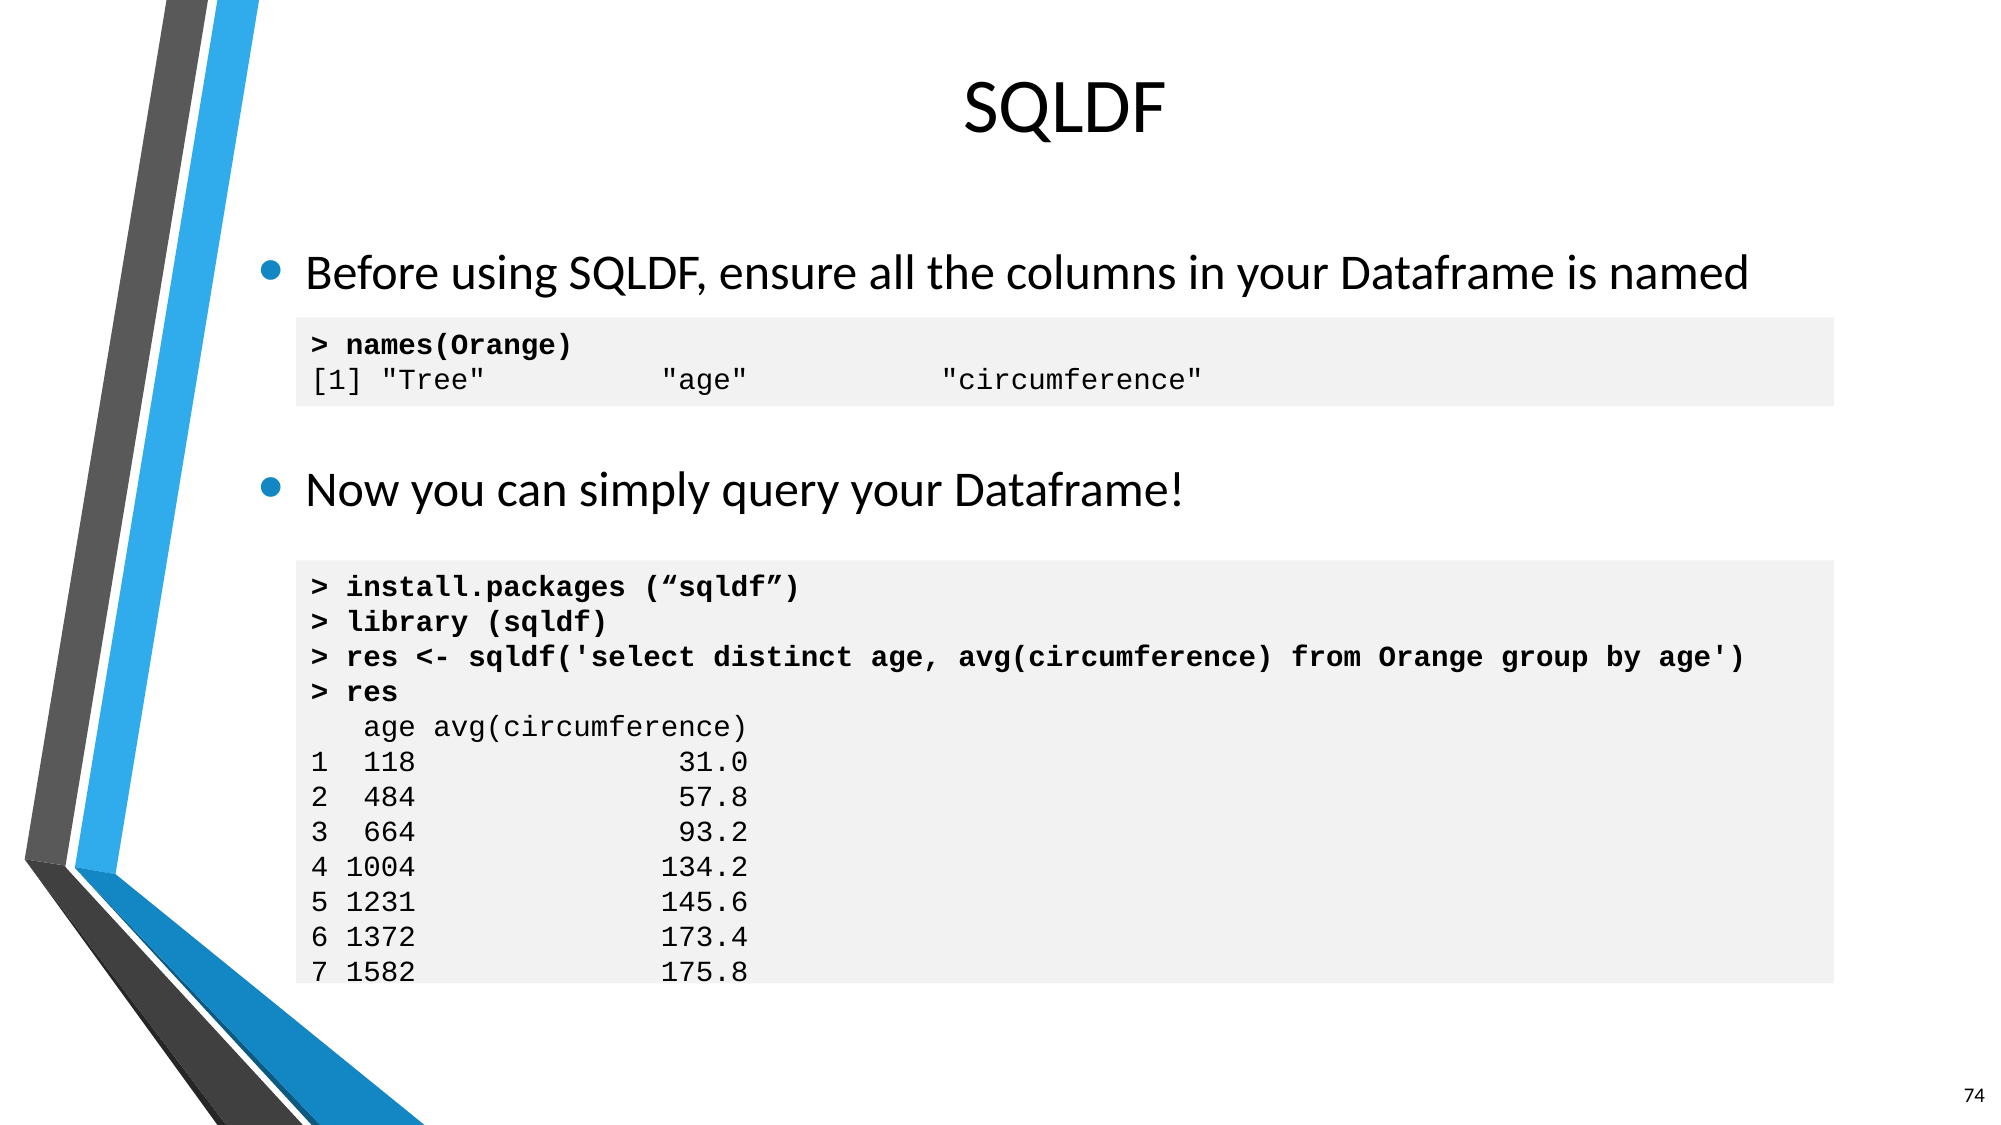

# SQLDF
Before using SQLDF, ensure all the columns in your Dataframe is named

Now you can simply query your Dataframe!

> names(Orange)
[1] "Tree"          "age"           "circumference"
> install.packages (“sqldf”)
> library (sqldf)
> res <- sqldf('select distinct age, avg(circumference) from Orange group by age')
> res
   age avg(circumference)
1  118               31.0
2  484               57.8
3  664               93.2
4 1004              134.2
5 1231              145.6
6 1372              173.4
7 1582              175.8
74